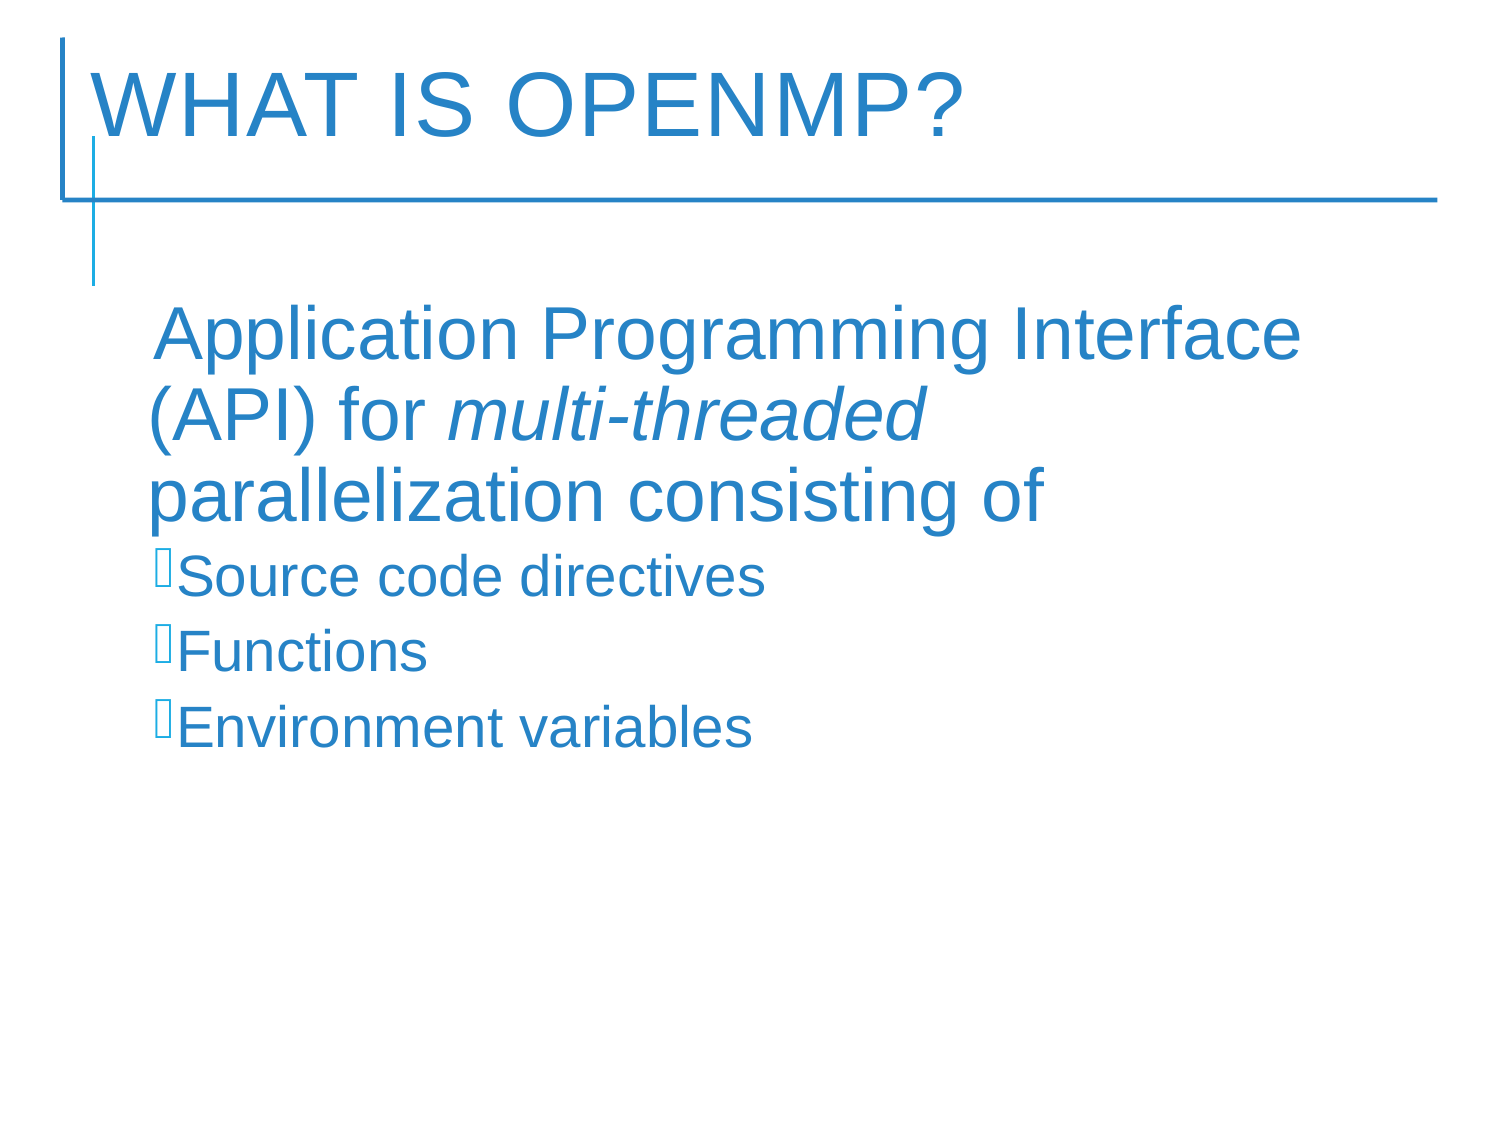

# What is OpenMP?

Application Programming Interface (API) for multi-threaded parallelization consisting of
Source code directives
Functions
Environment variables